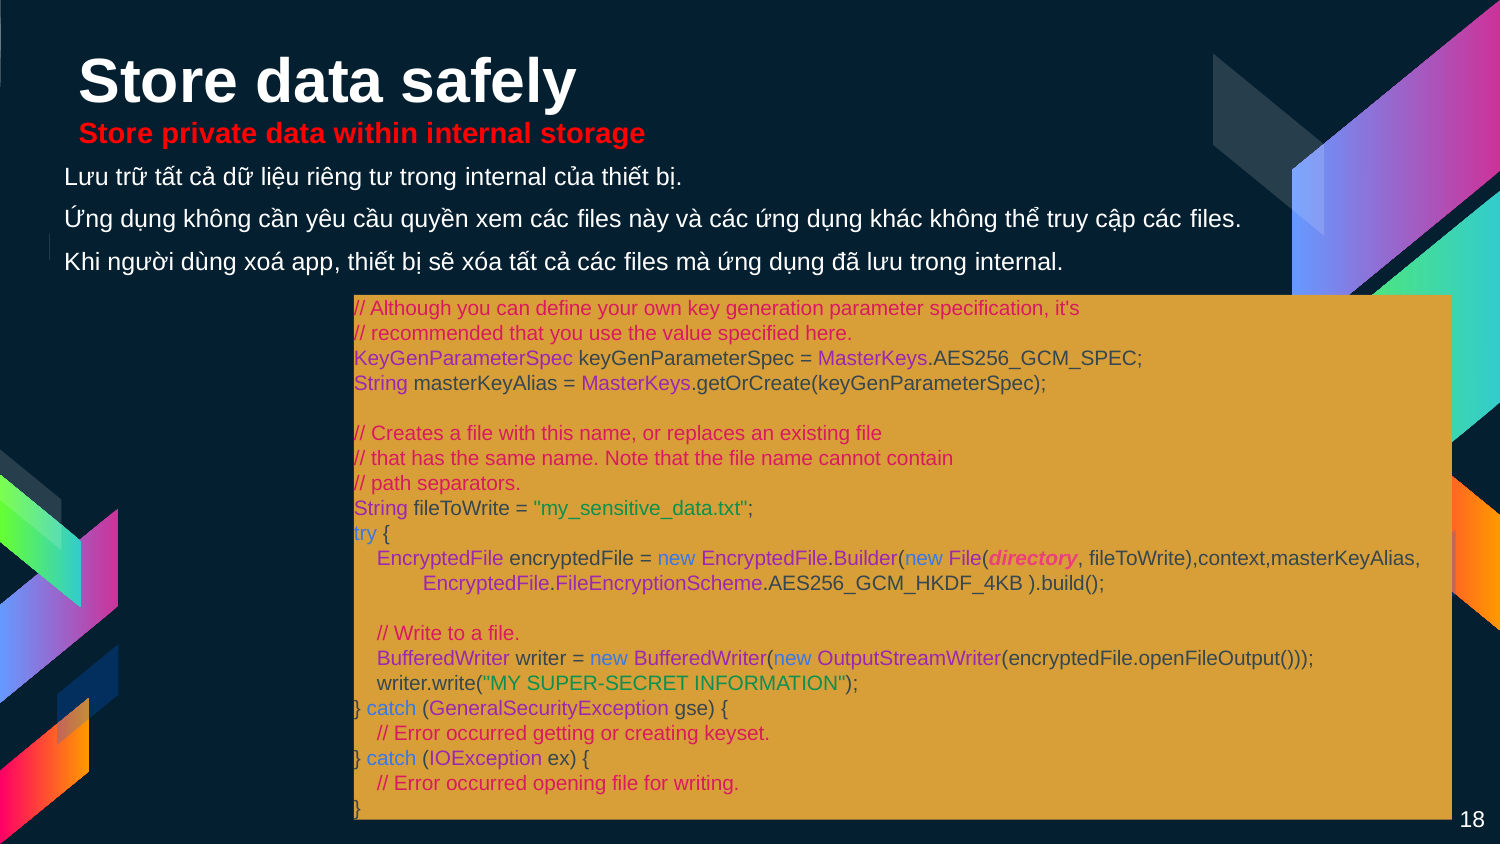

# Store data safely Store private data within internal storage
Lưu trữ tất cả dữ liệu riêng tư trong internal của thiết bị.
Ứng dụng không cần yêu cầu quyền xem các files này và các ứng dụng khác không thể truy cập các files.
Khi người dùng xoá app, thiết bị sẽ xóa tất cả các files mà ứng dụng đã lưu trong internal.

// Although you can define your own key generation parameter specification, it's
// recommended that you use the value specified here.
KeyGenParameterSpec keyGenParameterSpec = MasterKeys.AES256_GCM_SPEC;
String masterKeyAlias = MasterKeys.getOrCreate(keyGenParameterSpec);
// Creates a file with this name, or replaces an existing file
// that has the same name. Note that the file name cannot contain
// path separators.
String fileToWrite = "my_sensitive_data.txt";
try {
    EncryptedFile encryptedFile = new EncryptedFile.Builder(new File(directory, fileToWrite),context,masterKeyAlias,
            EncryptedFile.FileEncryptionScheme.AES256_GCM_HKDF_4KB ).build();
    // Write to a file.
    BufferedWriter writer = new BufferedWriter(new OutputStreamWriter(encryptedFile.openFileOutput()));
    writer.write("MY SUPER-SECRET INFORMATION");
} catch (GeneralSecurityException gse) {
    // Error occurred getting or creating keyset.
} catch (IOException ex) {
    // Error occurred opening file for writing.
}
18